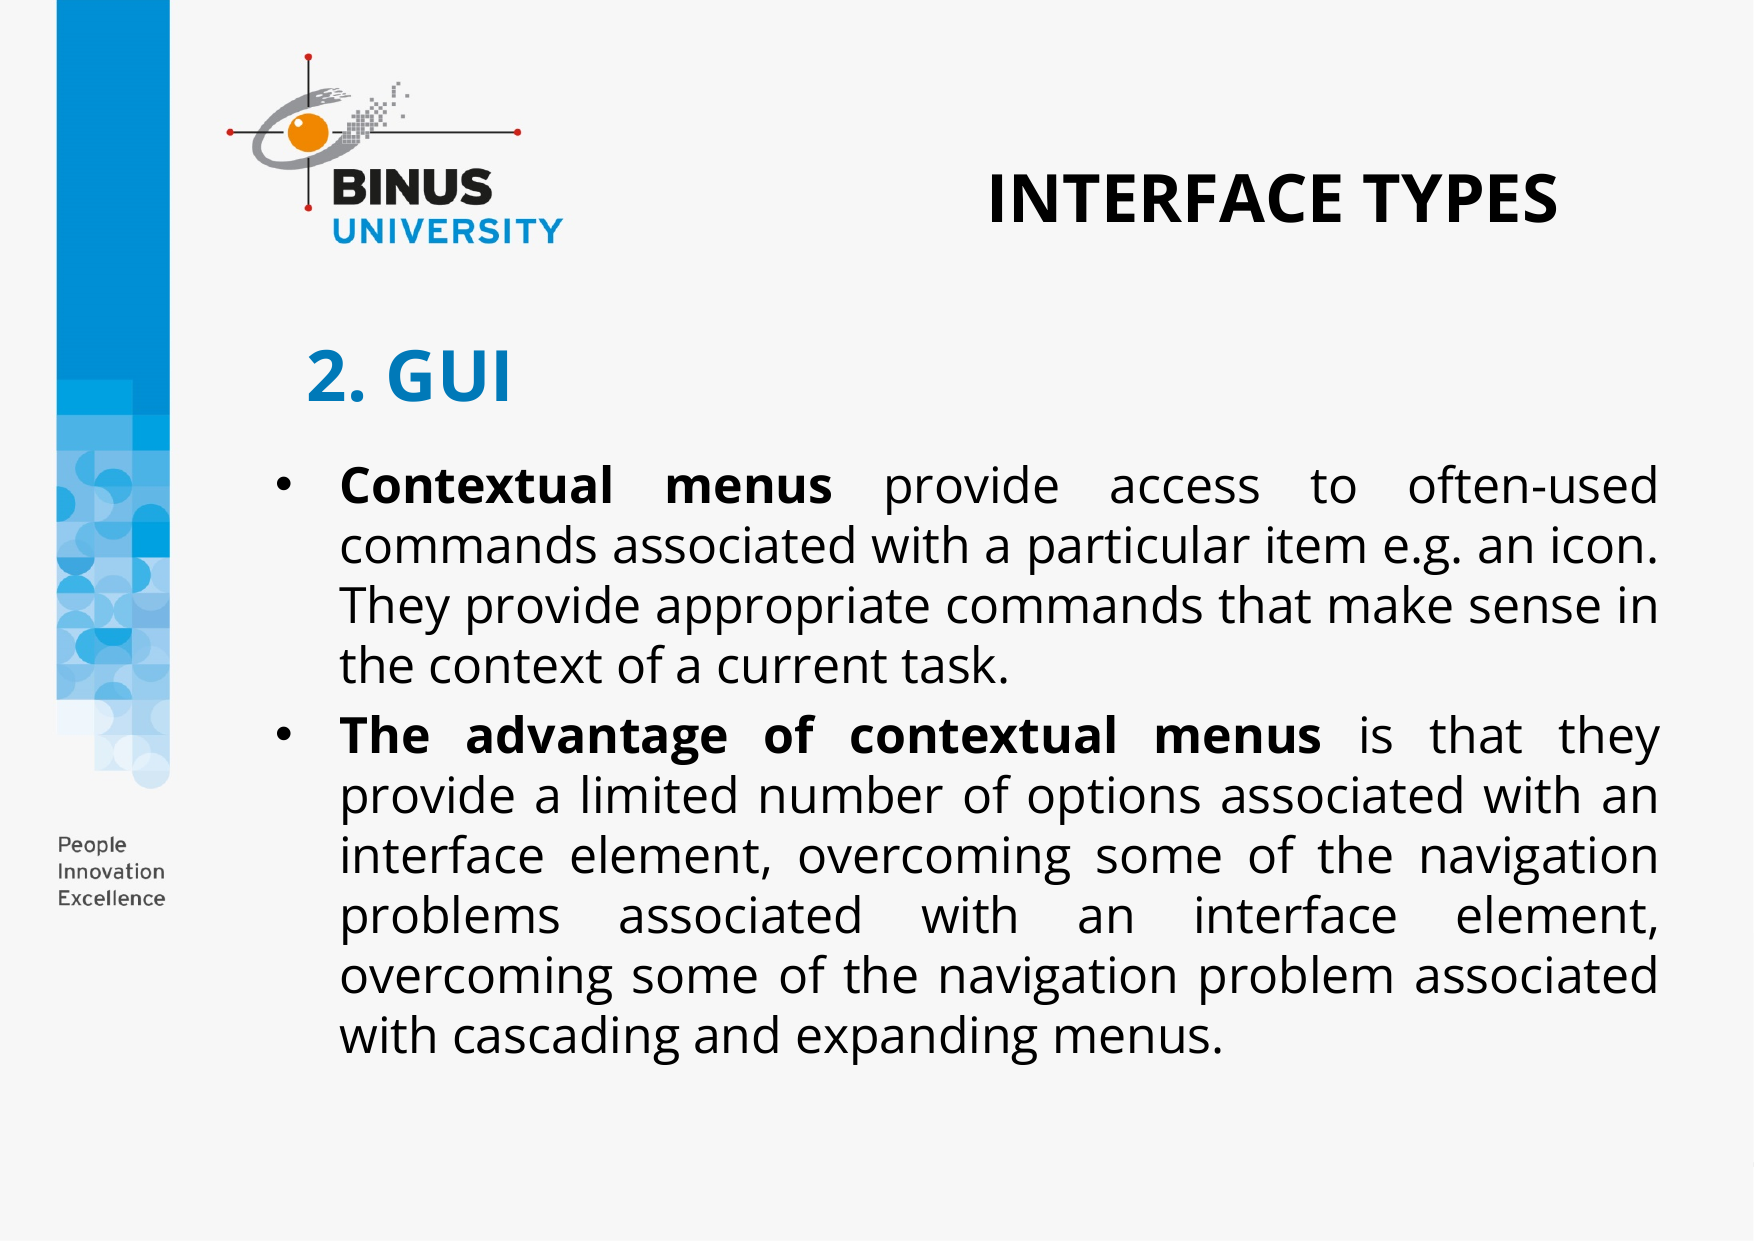

INTERFACE TYPES
# 2. GUI
Contextual menus provide access to often-used commands associated with a particular item e.g. an icon. They provide appropriate commands that make sense in the context of a current task.
The advantage of contextual menus is that they provide a limited number of options associated with an interface element, overcoming some of the navigation problems associated with an interface element, overcoming some of the navigation problem associated with cascading and expanding menus.